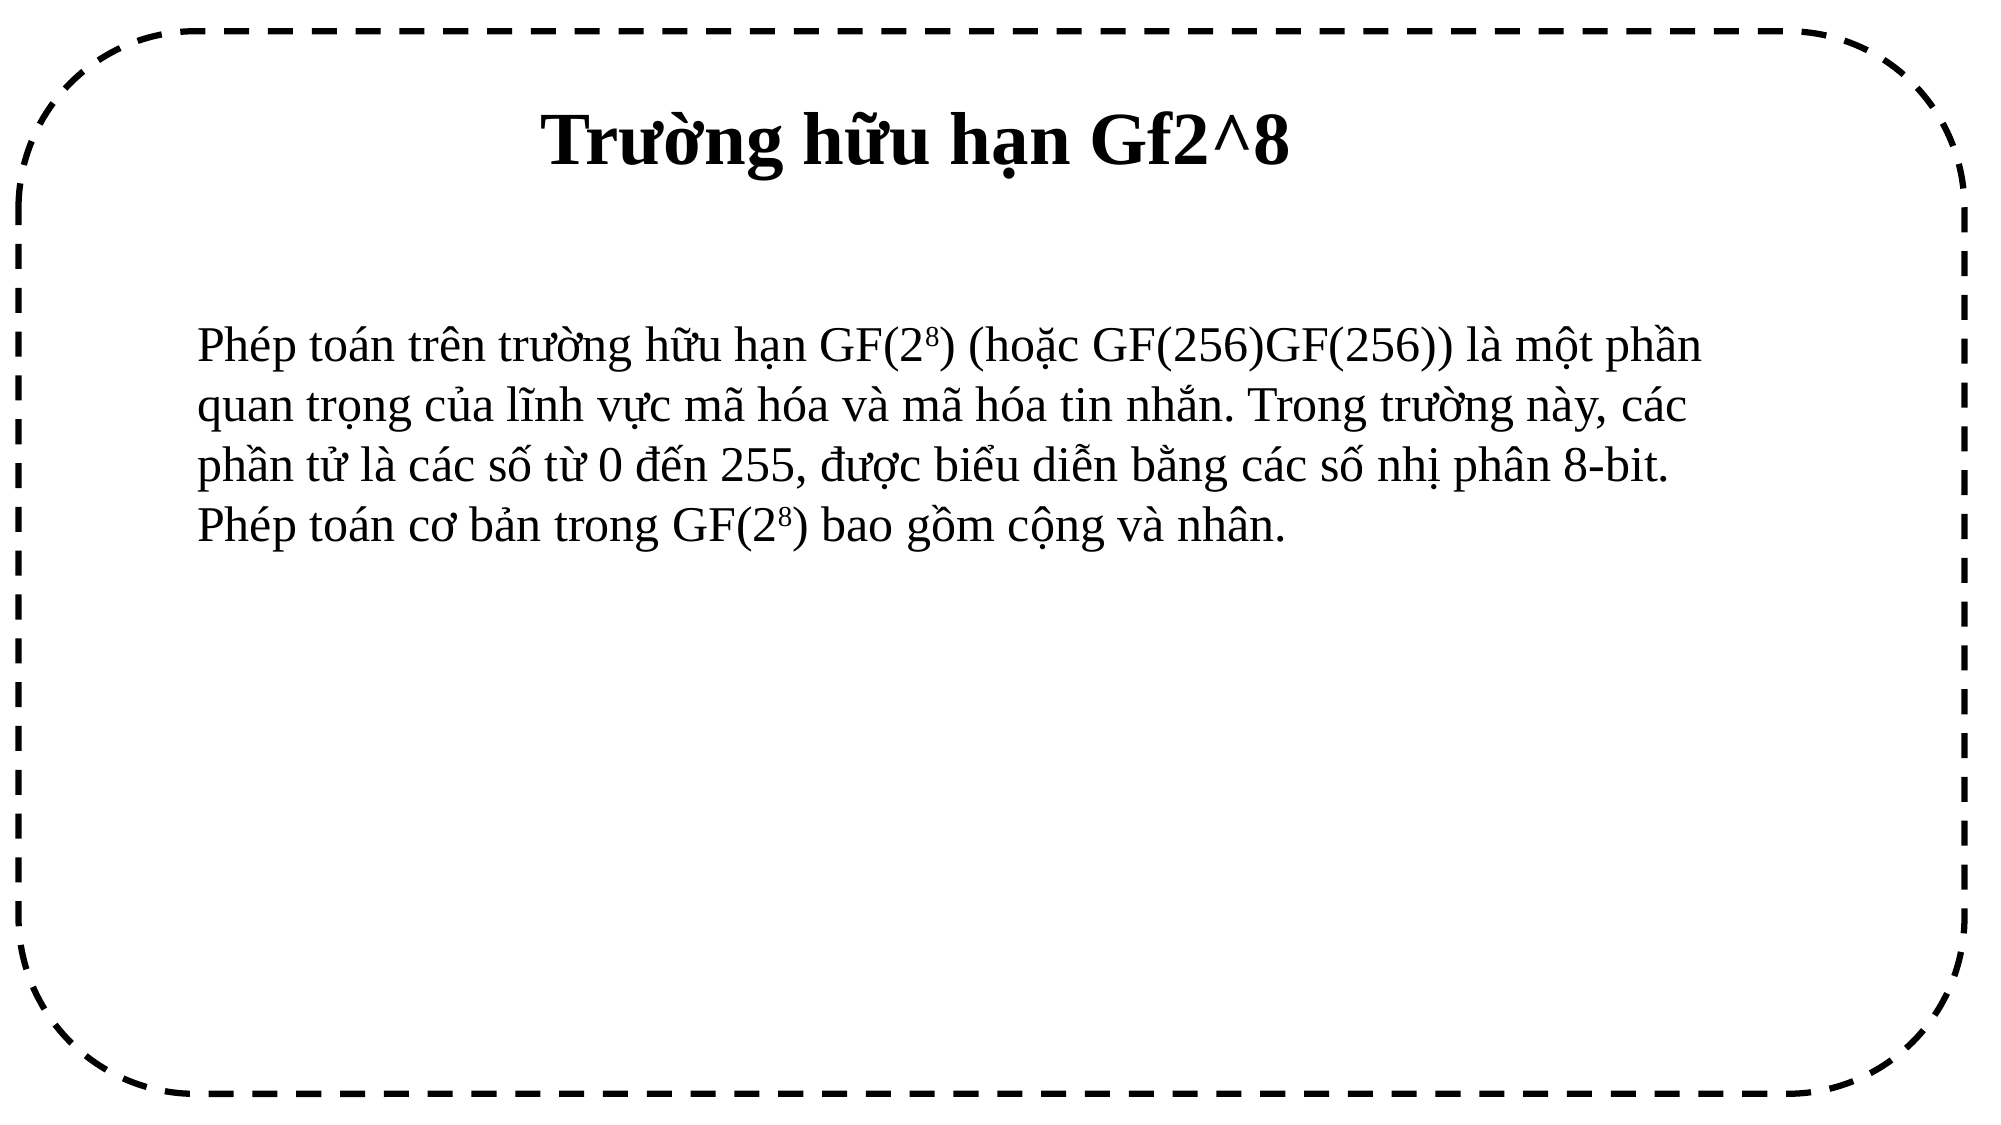

Trường hữu hạn Gf2^8
Phép toán trên trường hữu hạn GF(28) (hoặc GF(256)GF(256)) là một phần quan trọng của lĩnh vực mã hóa và mã hóa tin nhắn. Trong trường này, các phần tử là các số từ 0 đến 255, được biểu diễn bằng các số nhị phân 8-bit. Phép toán cơ bản trong GF(28) bao gồm cộng và nhân.